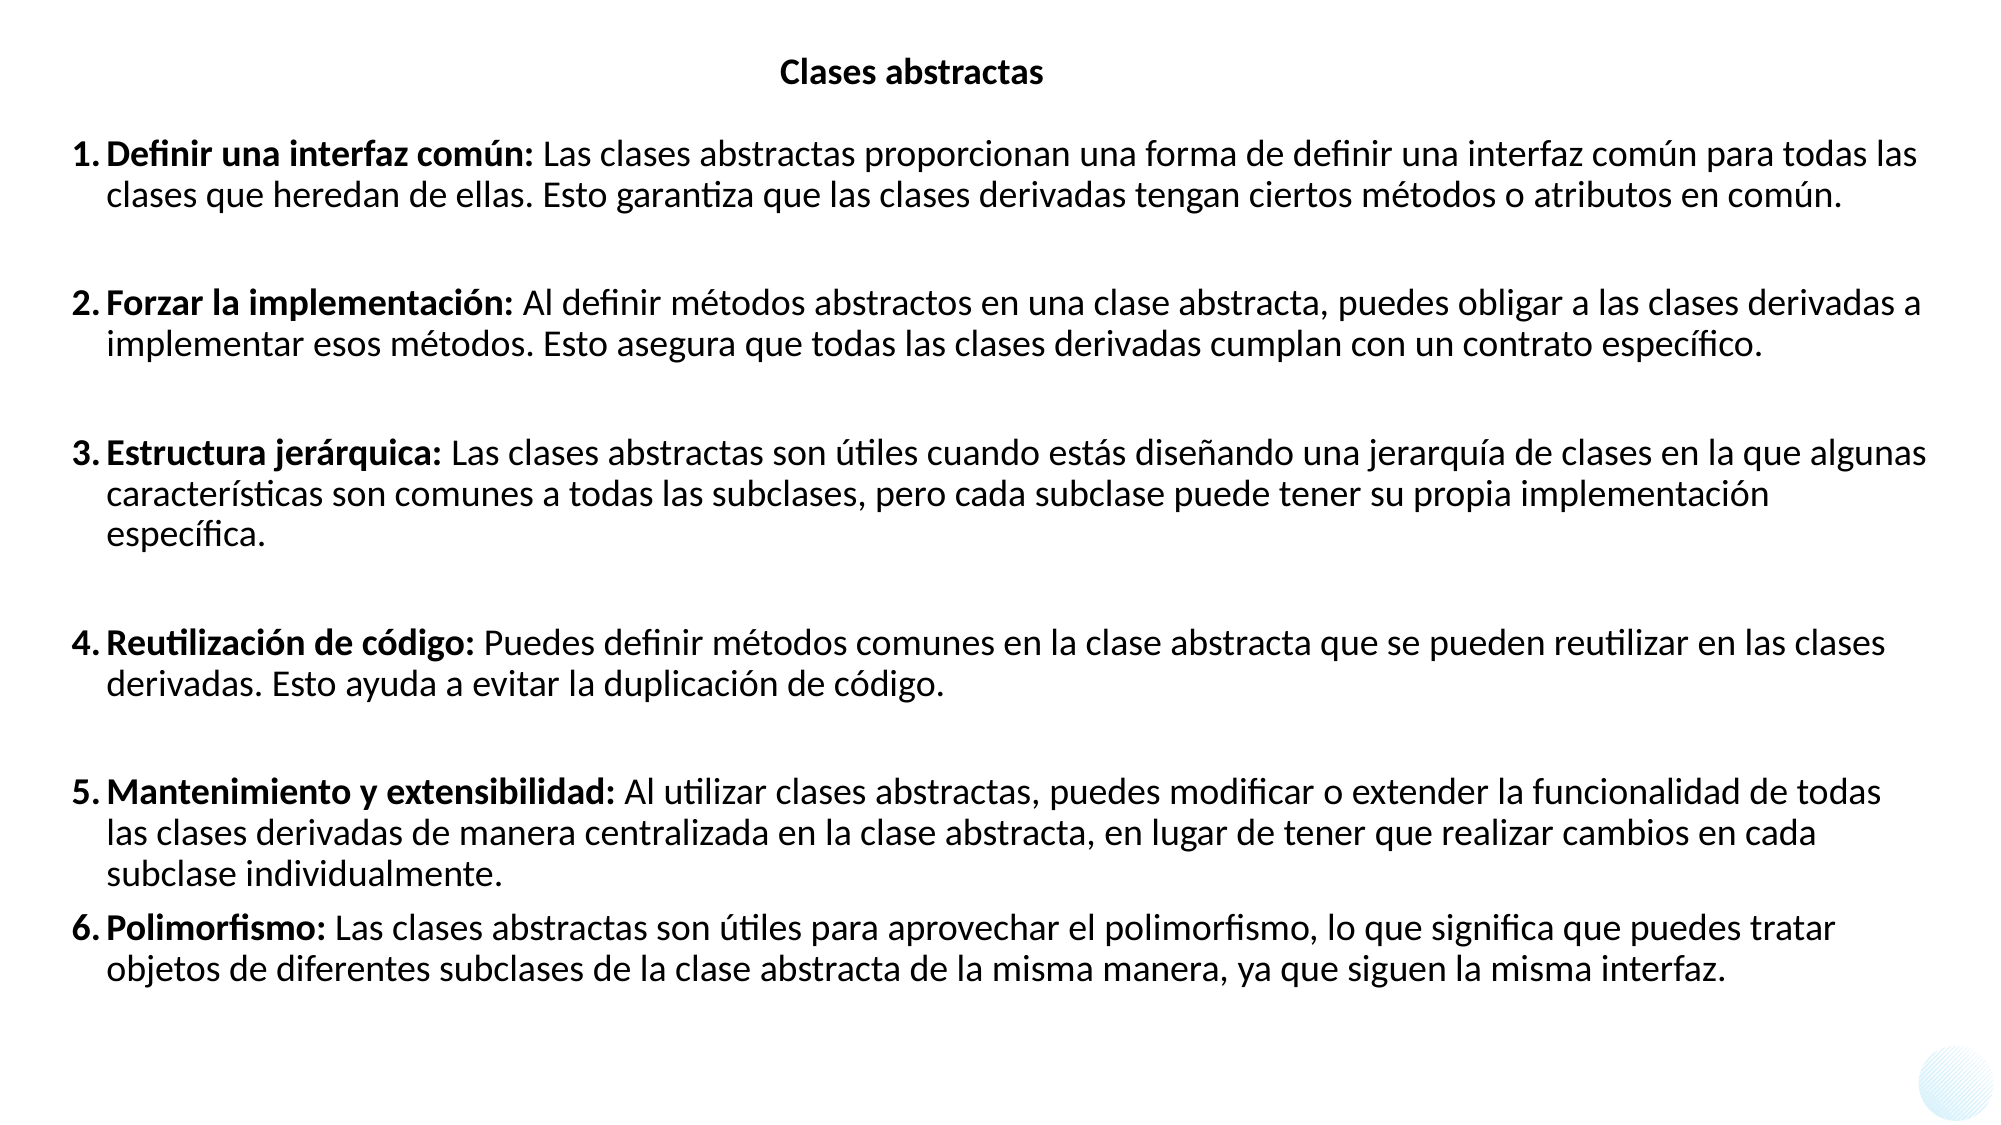

Clases abstractas
Definir una interfaz común: Las clases abstractas proporcionan una forma de definir una interfaz común para todas las clases que heredan de ellas. Esto garantiza que las clases derivadas tengan ciertos métodos o atributos en común.

Forzar la implementación: Al definir métodos abstractos en una clase abstracta, puedes obligar a las clases derivadas a implementar esos métodos. Esto asegura que todas las clases derivadas cumplan con un contrato específico.

Estructura jerárquica: Las clases abstractas son útiles cuando estás diseñando una jerarquía de clases en la que algunas características son comunes a todas las subclases, pero cada subclase puede tener su propia implementación específica.

Reutilización de código: Puedes definir métodos comunes en la clase abstracta que se pueden reutilizar en las clases derivadas. Esto ayuda a evitar la duplicación de código.

Mantenimiento y extensibilidad: Al utilizar clases abstractas, puedes modificar o extender la funcionalidad de todas las clases derivadas de manera centralizada en la clase abstracta, en lugar de tener que realizar cambios en cada subclase individualmente.
Polimorfismo: Las clases abstractas son útiles para aprovechar el polimorfismo, lo que significa que puedes tratar objetos de diferentes subclases de la clase abstracta de la misma manera, ya que siguen la misma interfaz.